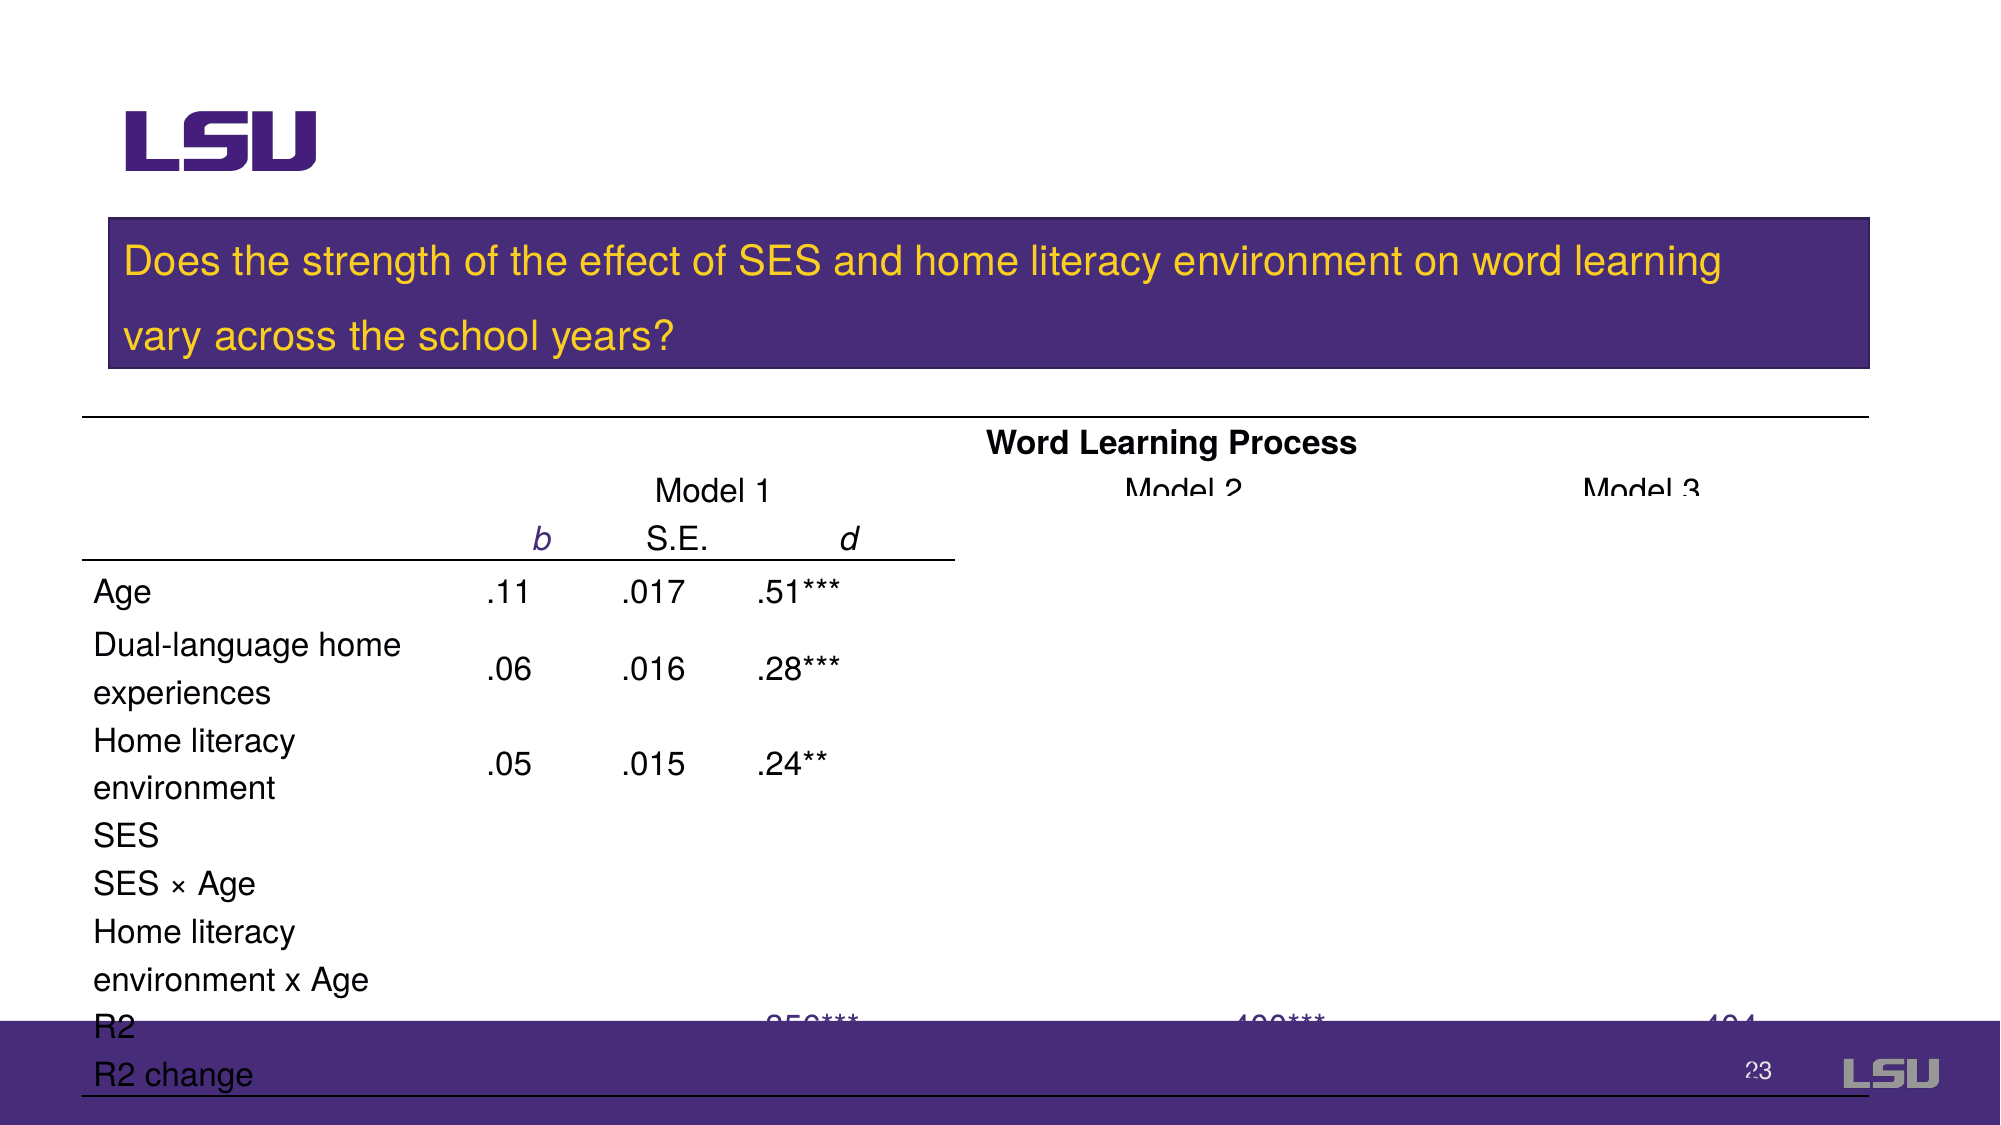

Does the strength of the effect of SES and home literacy environment on word learning vary across the school years?

|  | Word Learning Process |  |  |  |  |  |  |  |  |
| --- | --- | --- | --- | --- | --- | --- | --- | --- | --- |
|  | Model 1 |  |  | Model 2 |  |  | Model 3 |  |  |
|  | b | S.E. | d | b | S.E. | d | b | S.E. | d |
| Age | .11 | .017 | .51\*\*\* | .11 | .016 | .49\*\*\* | .10 | .017 | .45\*\*\* |
| Dual-language home experiences | .06 | .016 | .28\*\*\* | .03 | .019 | .12 | .03 | .019 | .12 |
| Home literacy environment | .05 | .015 | .24\*\* | .04 | .015 | .20\*\* | .05 | .015 | .23\*\* |
| SES |  |  |  | .06 | .018 | .28\*\* | .06 | .018 | .28\*\* |
| SES × Age |  |  |  |  |  |  | .002 | .015 | 9.4e-03 |
| Home literacy environment x Age |  |  |  |  |  |  | -.03 | .02 | -0.16† |
| R2 |  |  | .356\*\*\* |  |  | .400\*\*\* |  |  | .404 |
| R2 change |  |  |  |  |  | .044\*\*\* |  |  | .004 |

23